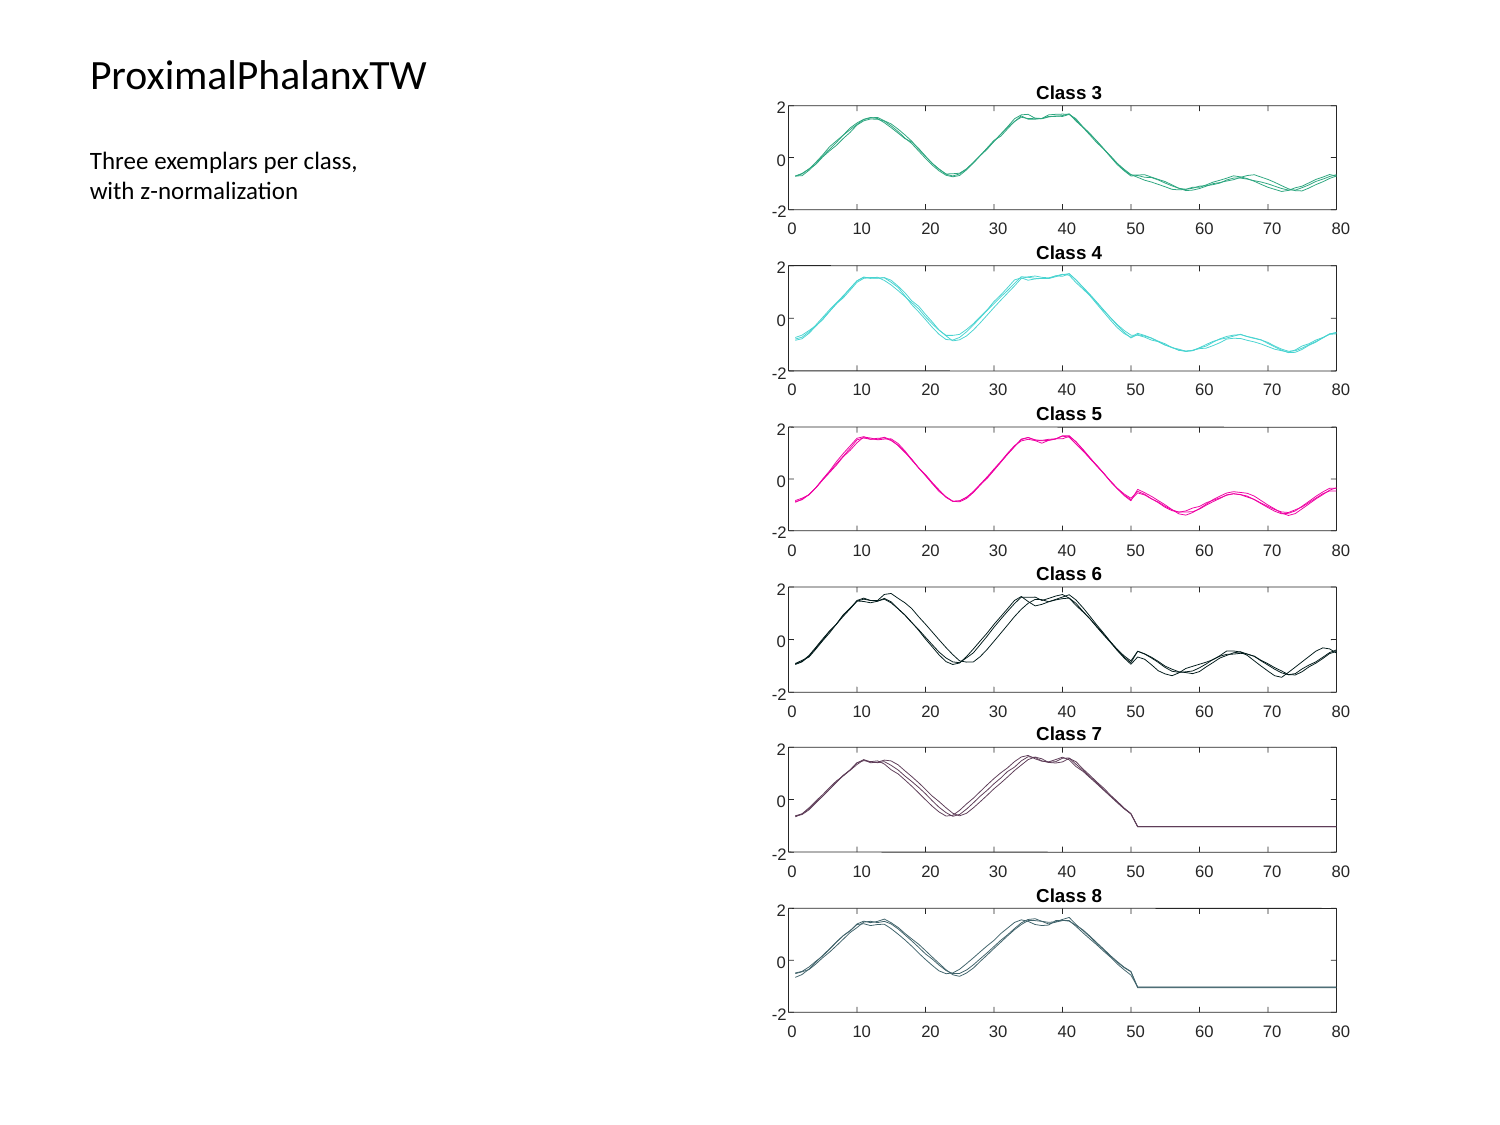

# ProximalPhalanxTW
Class 3
2

0

-2

0
10
20
30
40
50
60
70
80
Class 4
2

0

-2

0
10
20
30
40
50
60
70
80
Class 5
2

0

-2

0
10
20
30
40
50
60
70
80
Class 6
2

0

-2

0
10
20
30
40
50
60
70
80
Class 7
2

0

-2

0
10
20
30
40
50
60
70
80
Class 8
2

0

-2

0
10
20
30
40
50
60
70
80
Three exemplars per class, with z-normalization